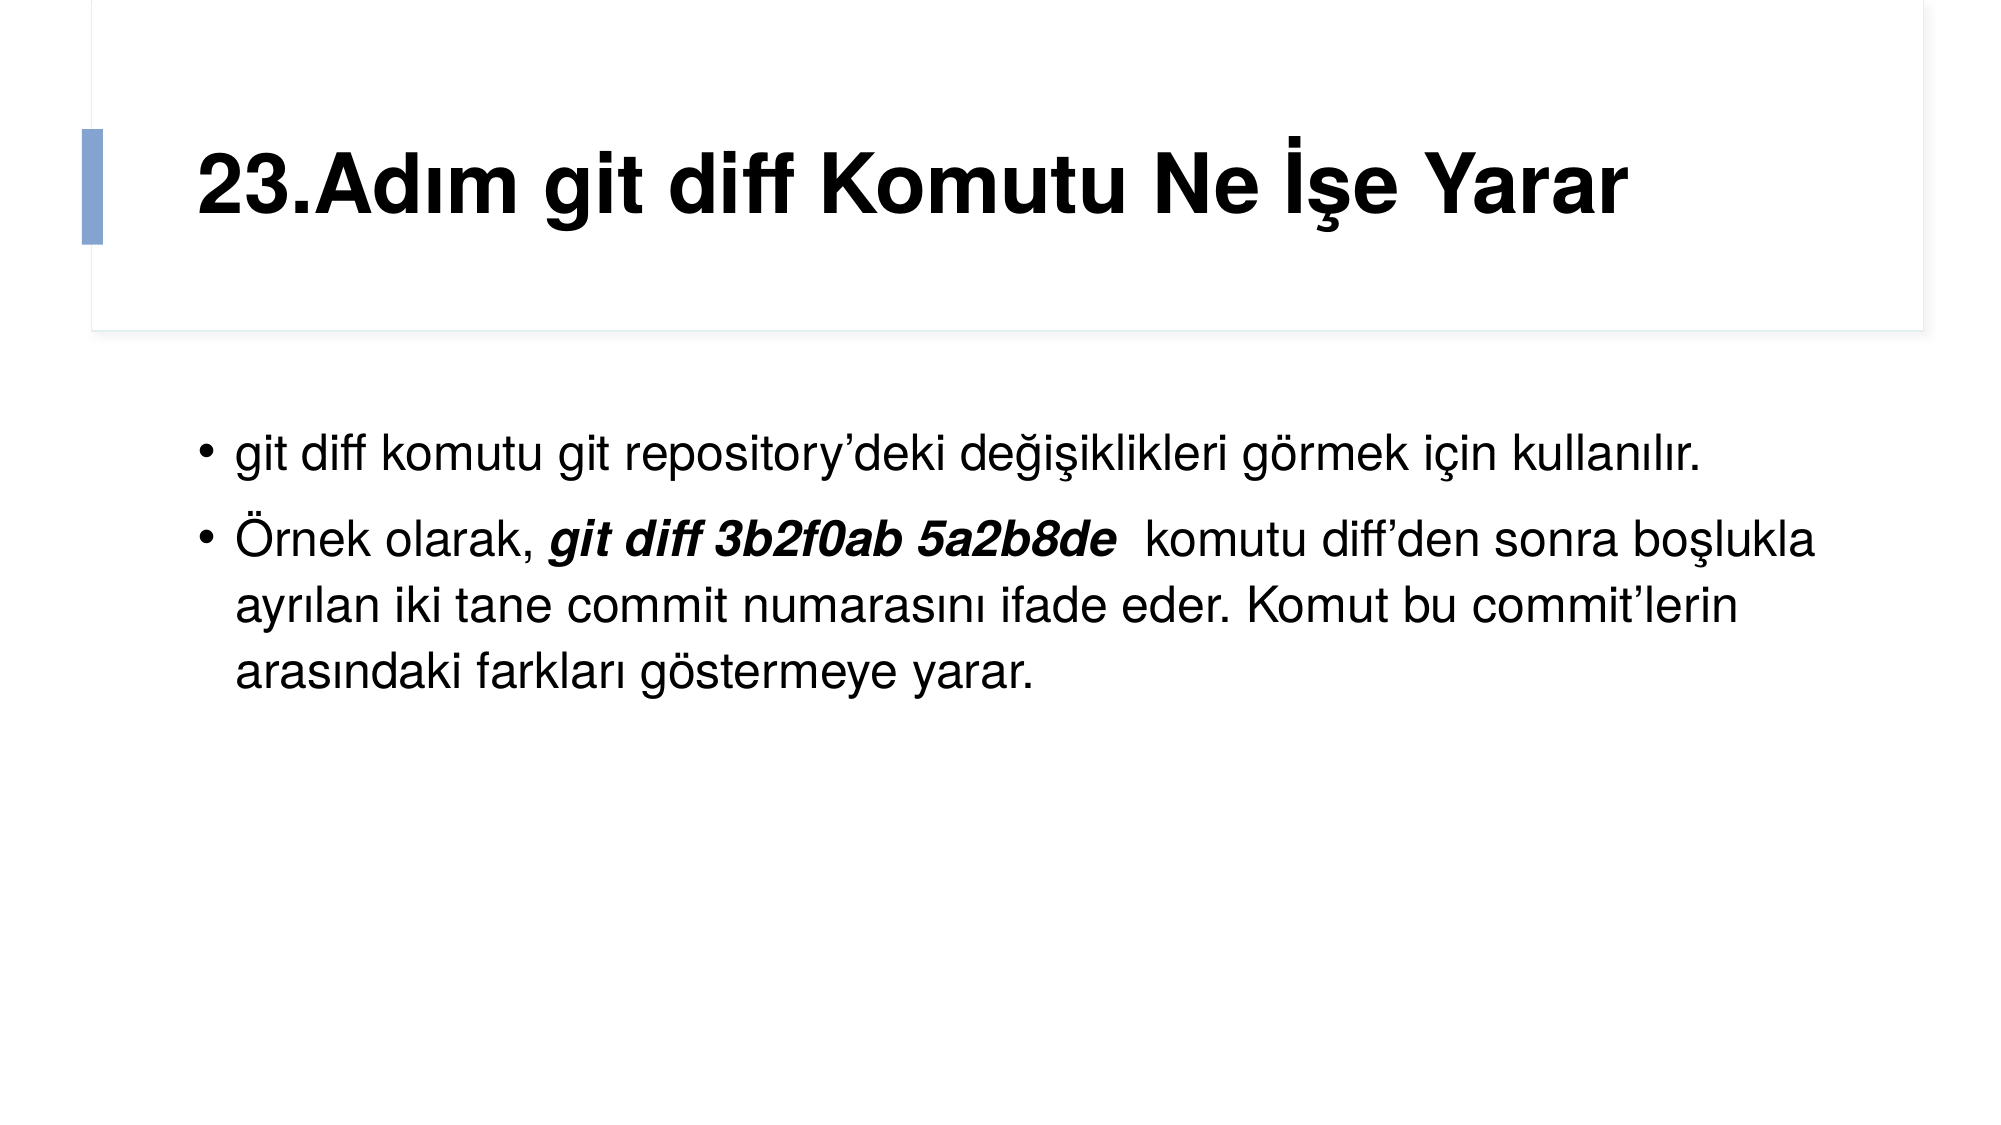

# 23.Adım git diff Komutu Ne İşe Yarar
git diff komutu git repository’deki değişiklikleri görmek için kullanılır.
Örnek olarak, git diff 3b2f0ab 5a2b8de  komutu diff’den sonra boşlukla ayrılan iki tane commit numarasını ifade eder. Komut bu commit’lerin arasındaki farkları göstermeye yarar.